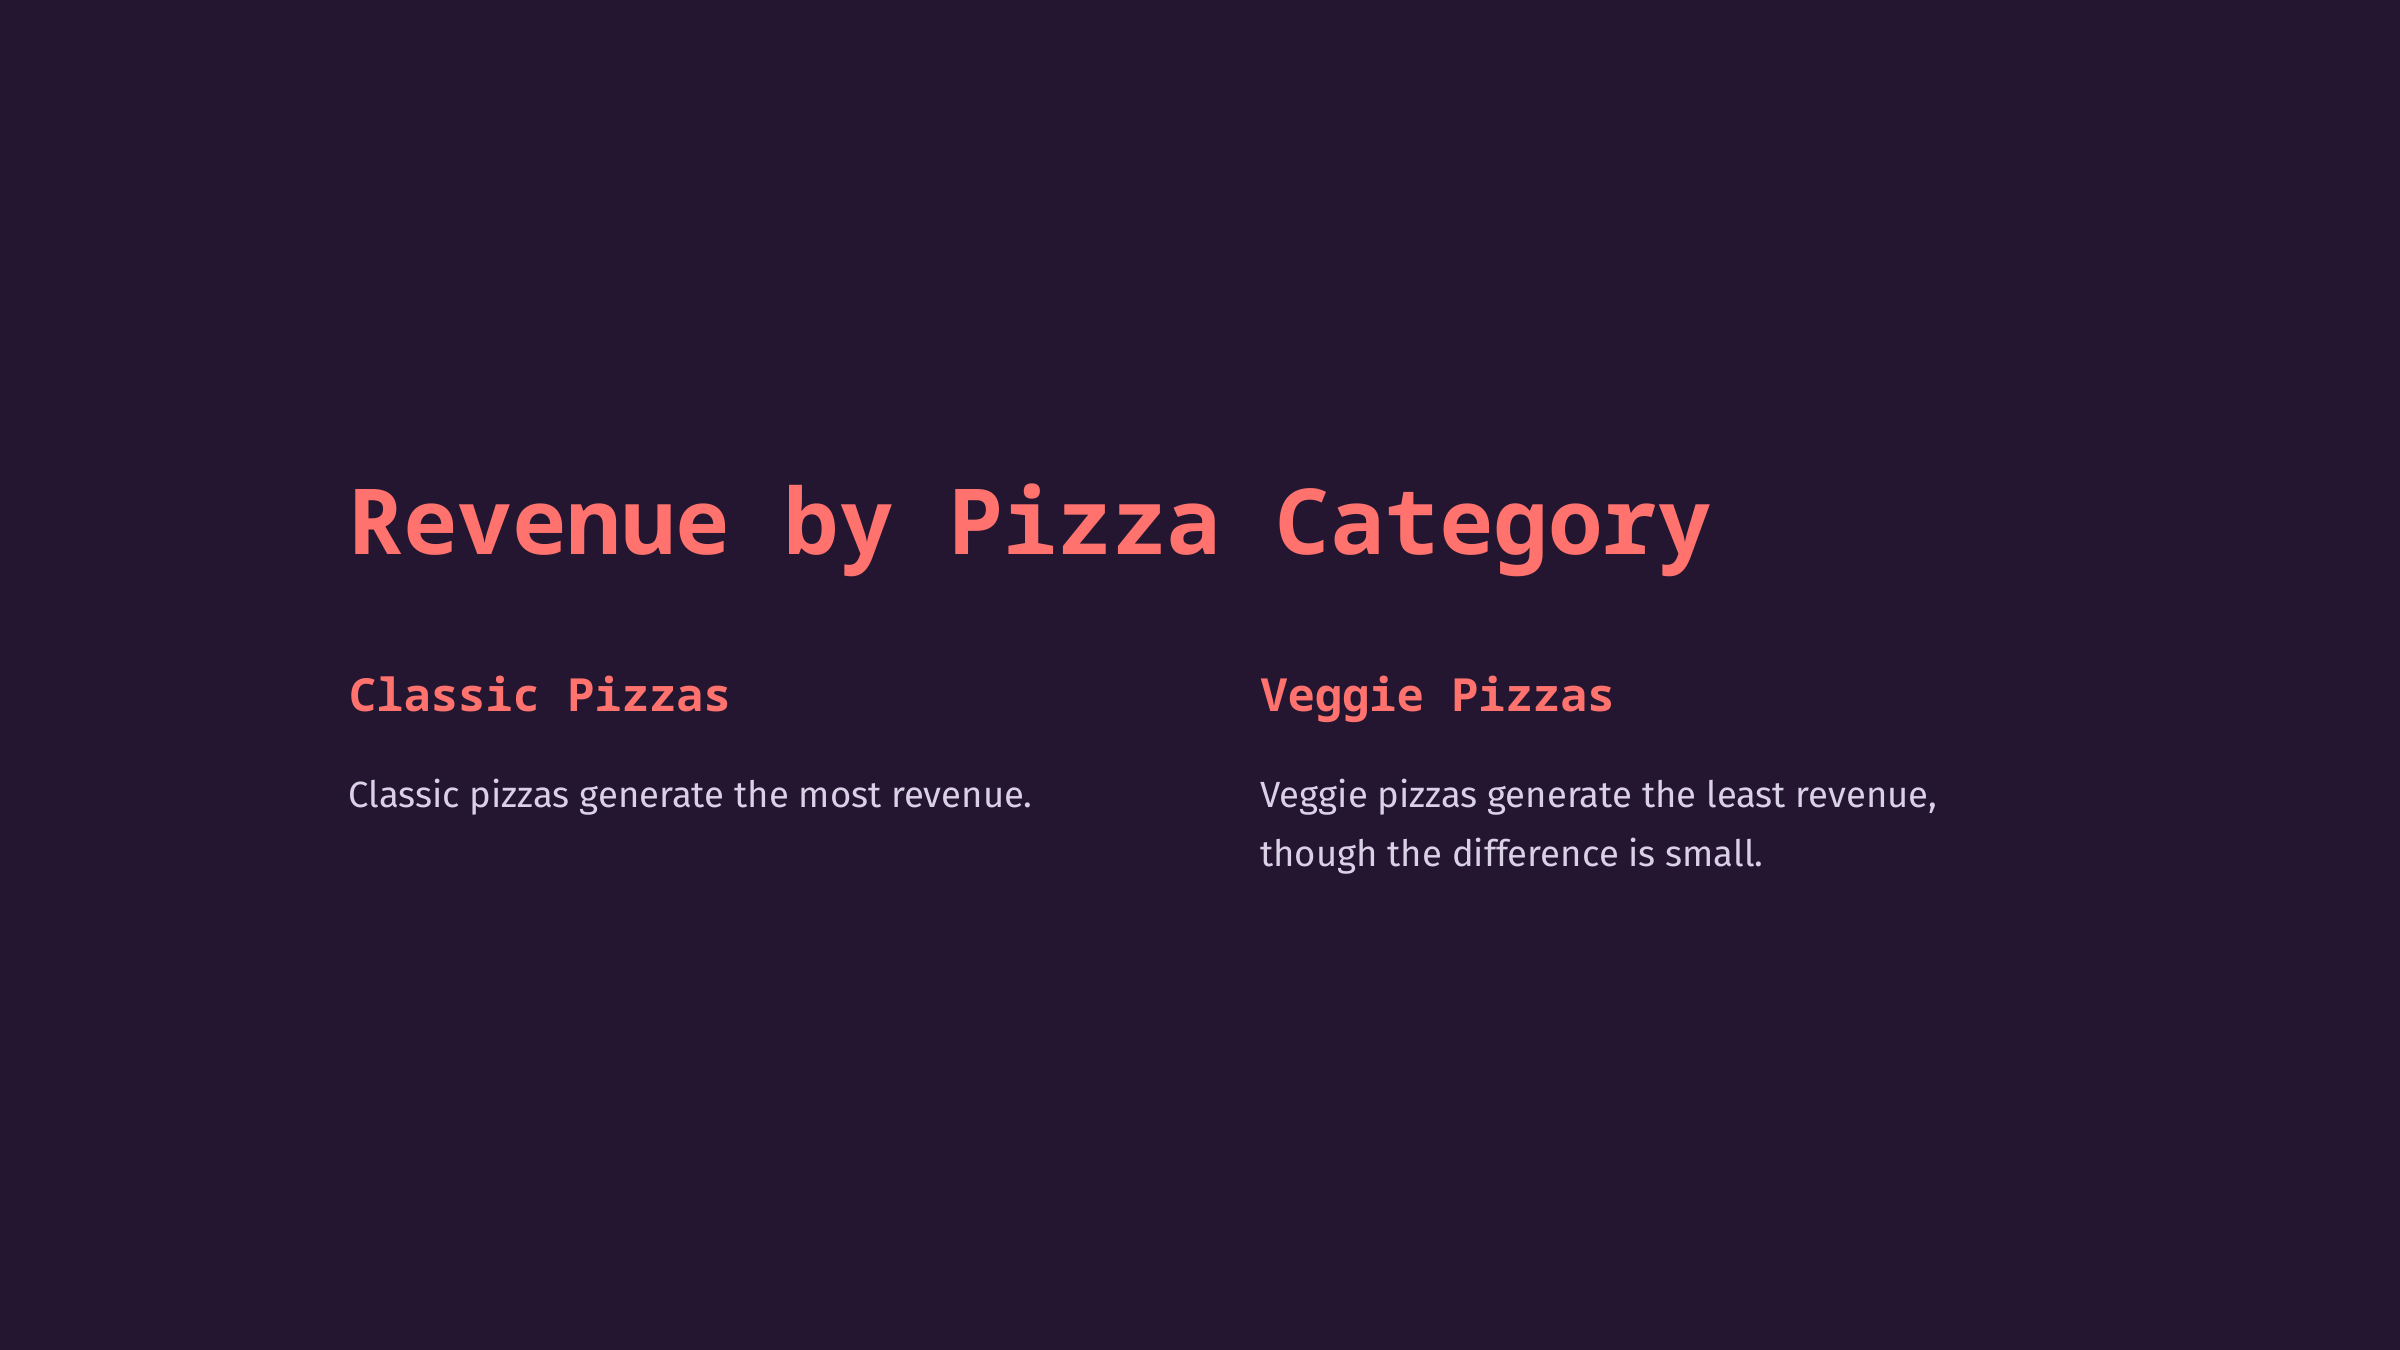

Revenue by Pizza Category
Classic Pizzas
Veggie Pizzas
Classic pizzas generate the most revenue.
Veggie pizzas generate the least revenue, though the difference is small.